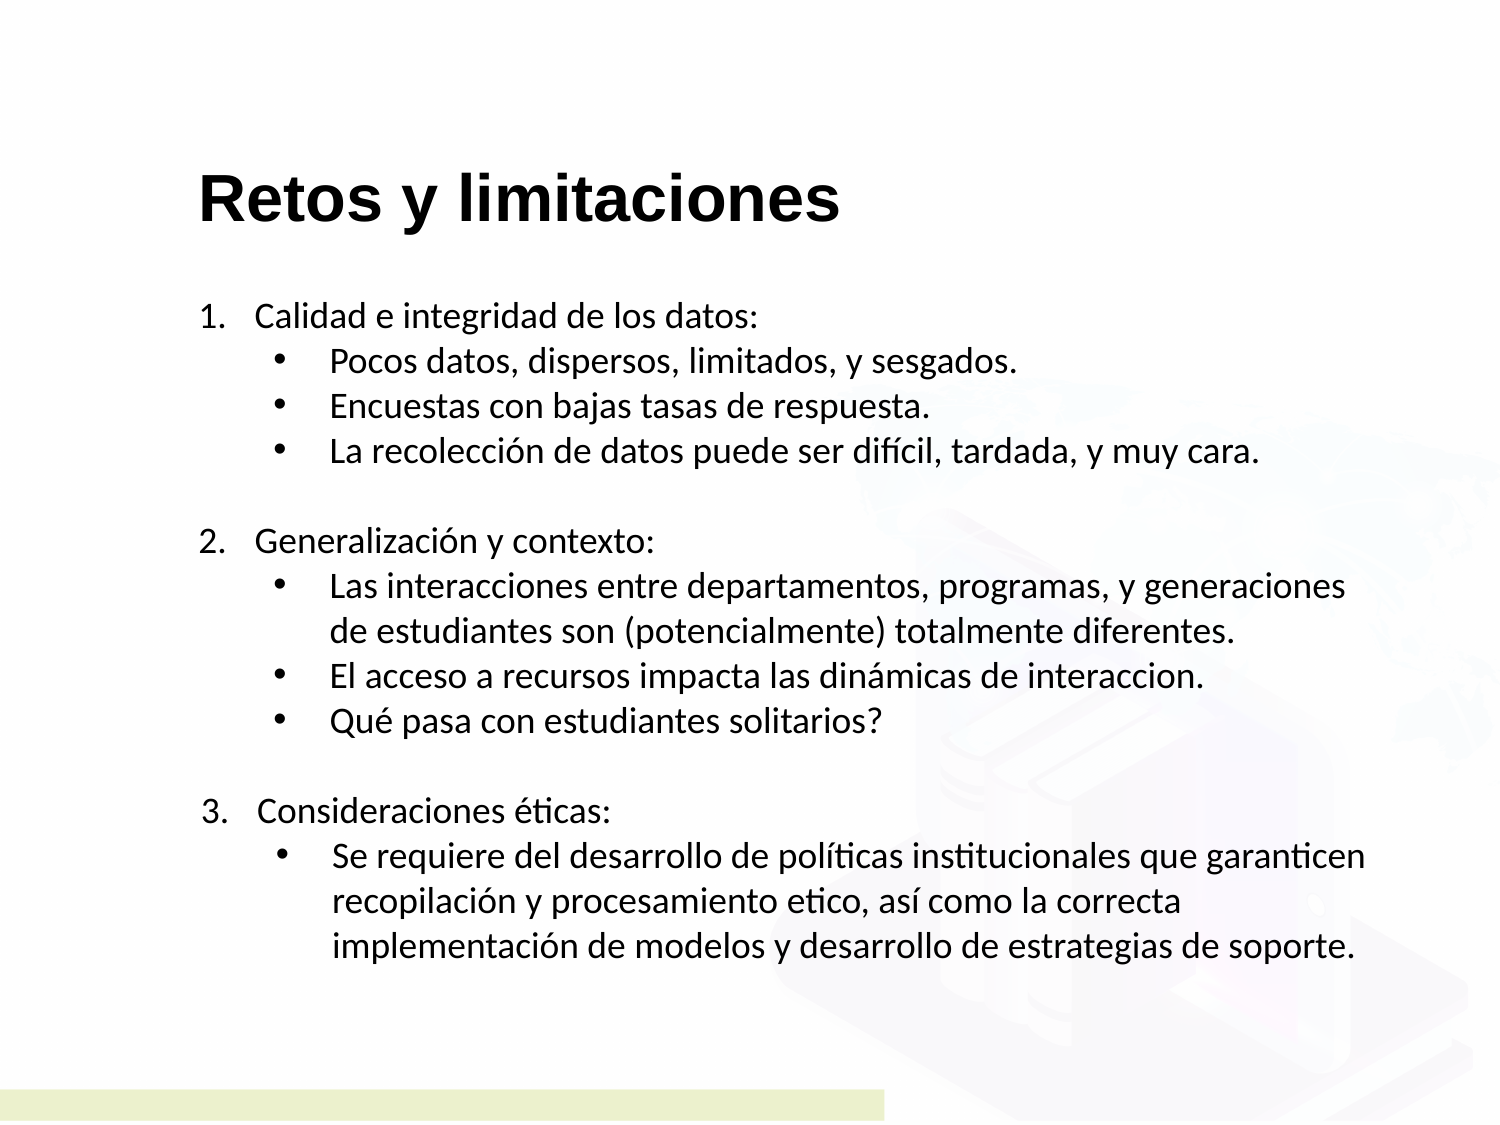

Retos y limitaciones
Calidad e integridad de los datos:
Pocos datos, dispersos, limitados, y sesgados.
Encuestas con bajas tasas de respuesta.
La recolección de datos puede ser difícil, tardada, y muy cara.

Generalización y contexto:
Las interacciones entre departamentos, programas, y generaciones de estudiantes son (potencialmente) totalmente diferentes.
El acceso a recursos impacta las dinámicas de interaccion.
Qué pasa con estudiantes solitarios?

Consideraciones éticas:
Se requiere del desarrollo de políticas institucionales que garanticen recopilación y procesamiento etico, así como la correcta implementación de modelos y desarrollo de estrategias de soporte.